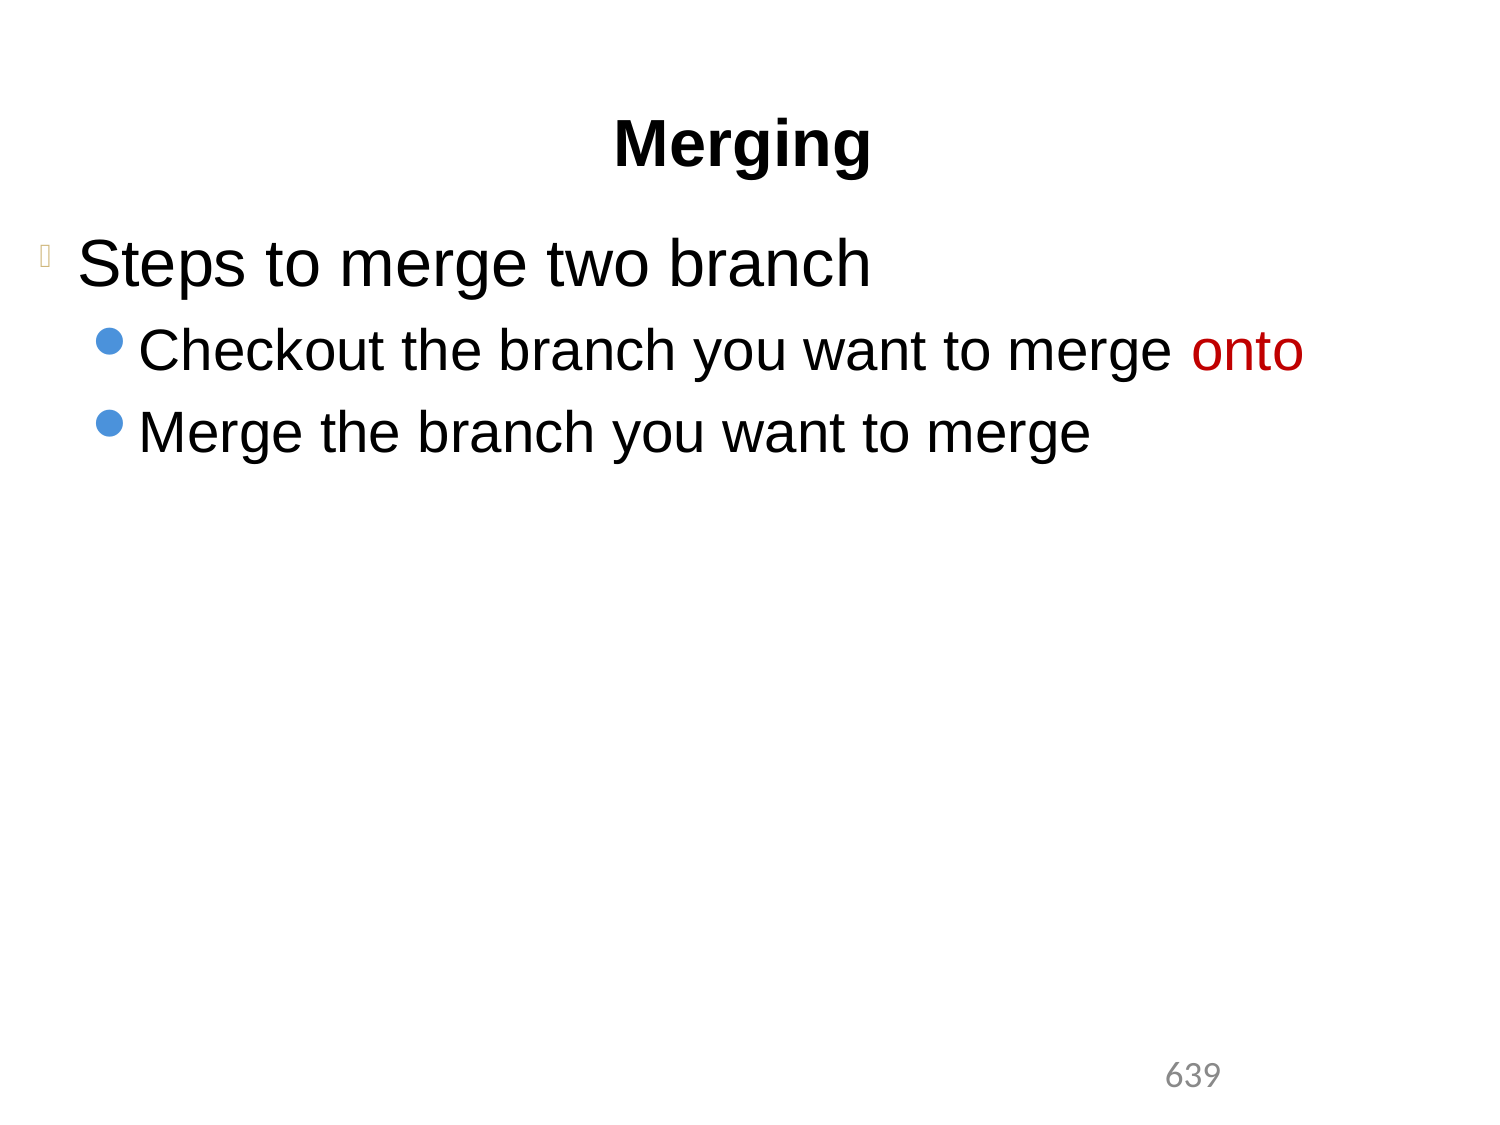

Merging
Steps to merge two branch
Checkout the branch you want to merge onto
Merge the branch you want to merge
639